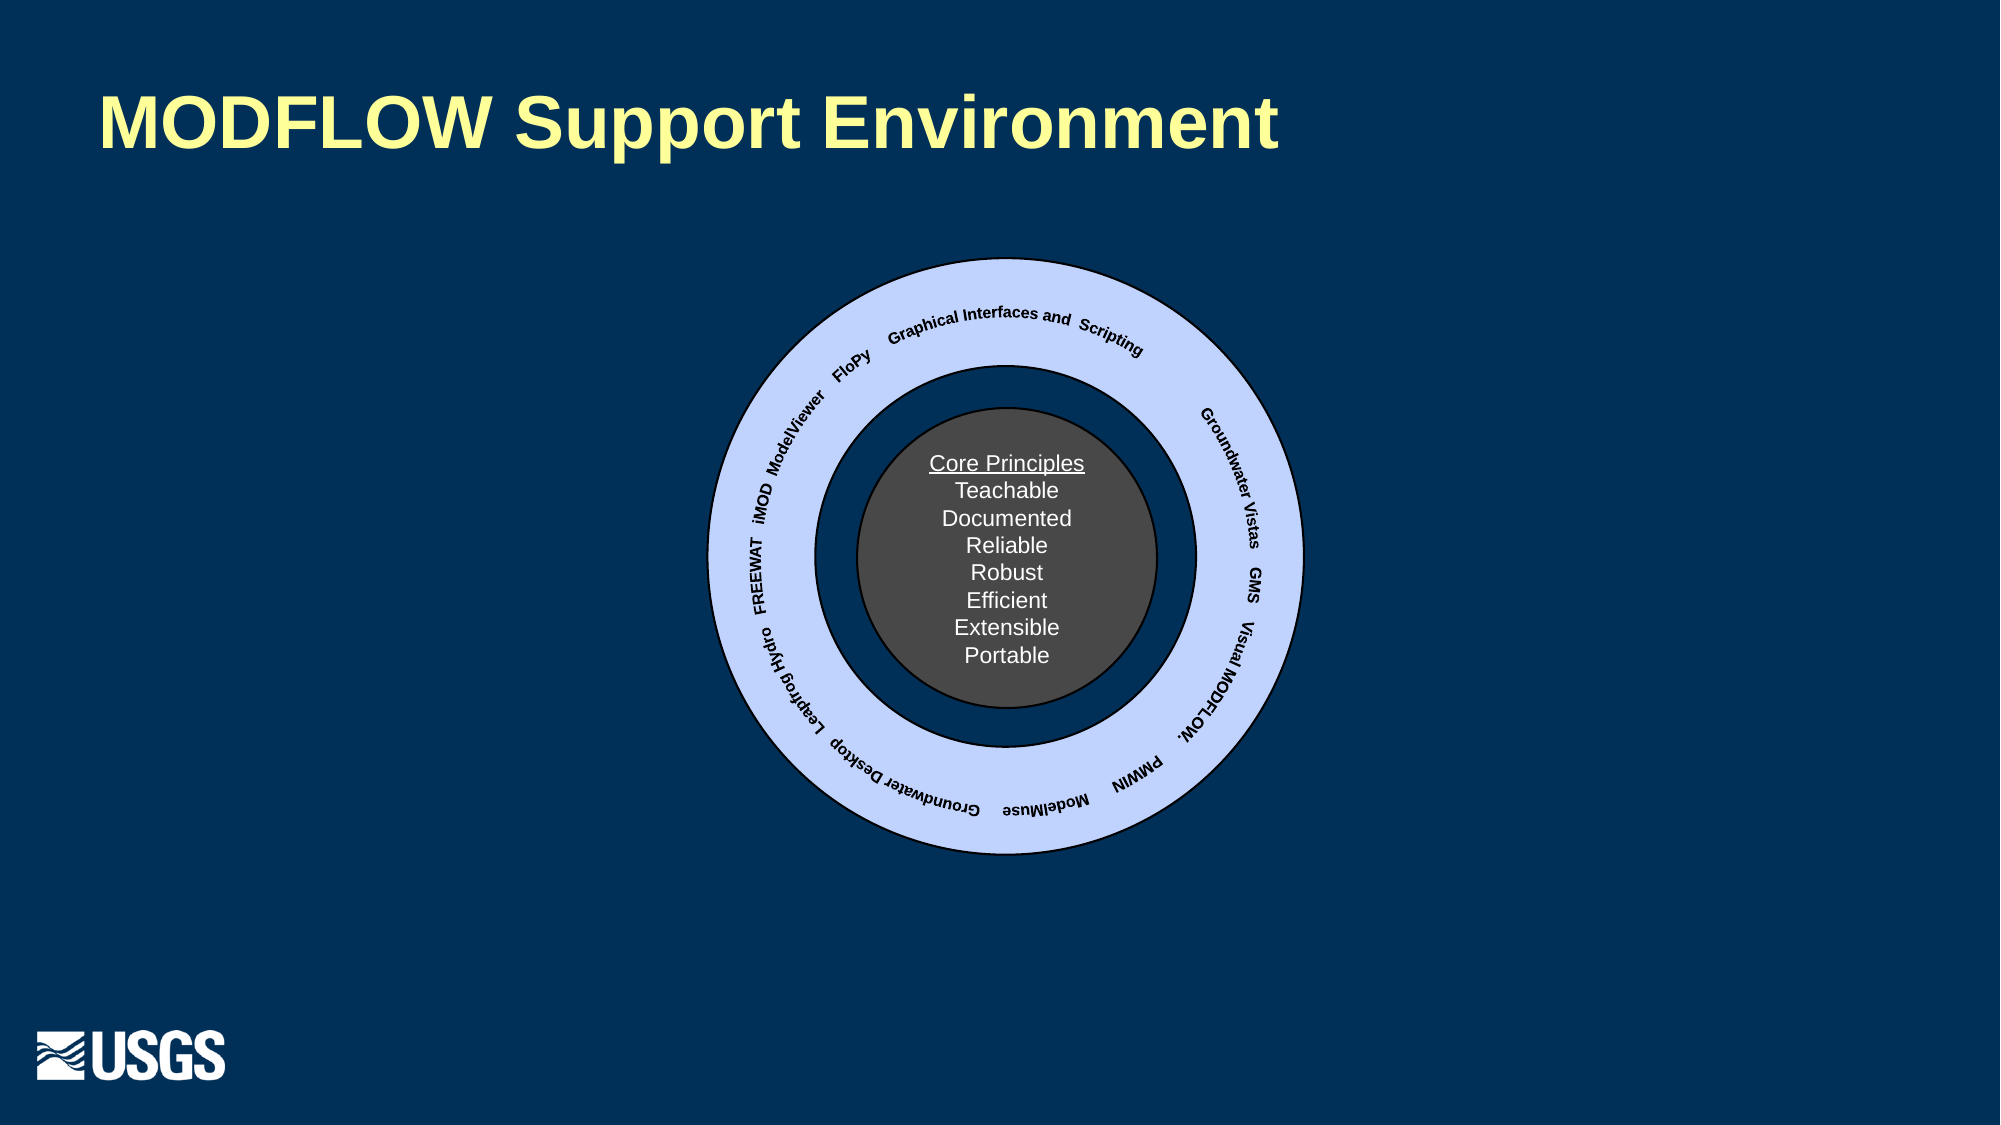

# MODFLOW Support Environment

Groundwater Vistas    GMS    Visual MODFLOW.      PMWIN      ModelMuse     Groundwater Desktop   Leapfrog Hydro   FREEWAT   iMOD  ModelViewer    FloPy     Graphical Interfaces and  Scripting
Core Principles
Teachable
Documented
Reliable
Robust
Efficient
Extensible
Portable